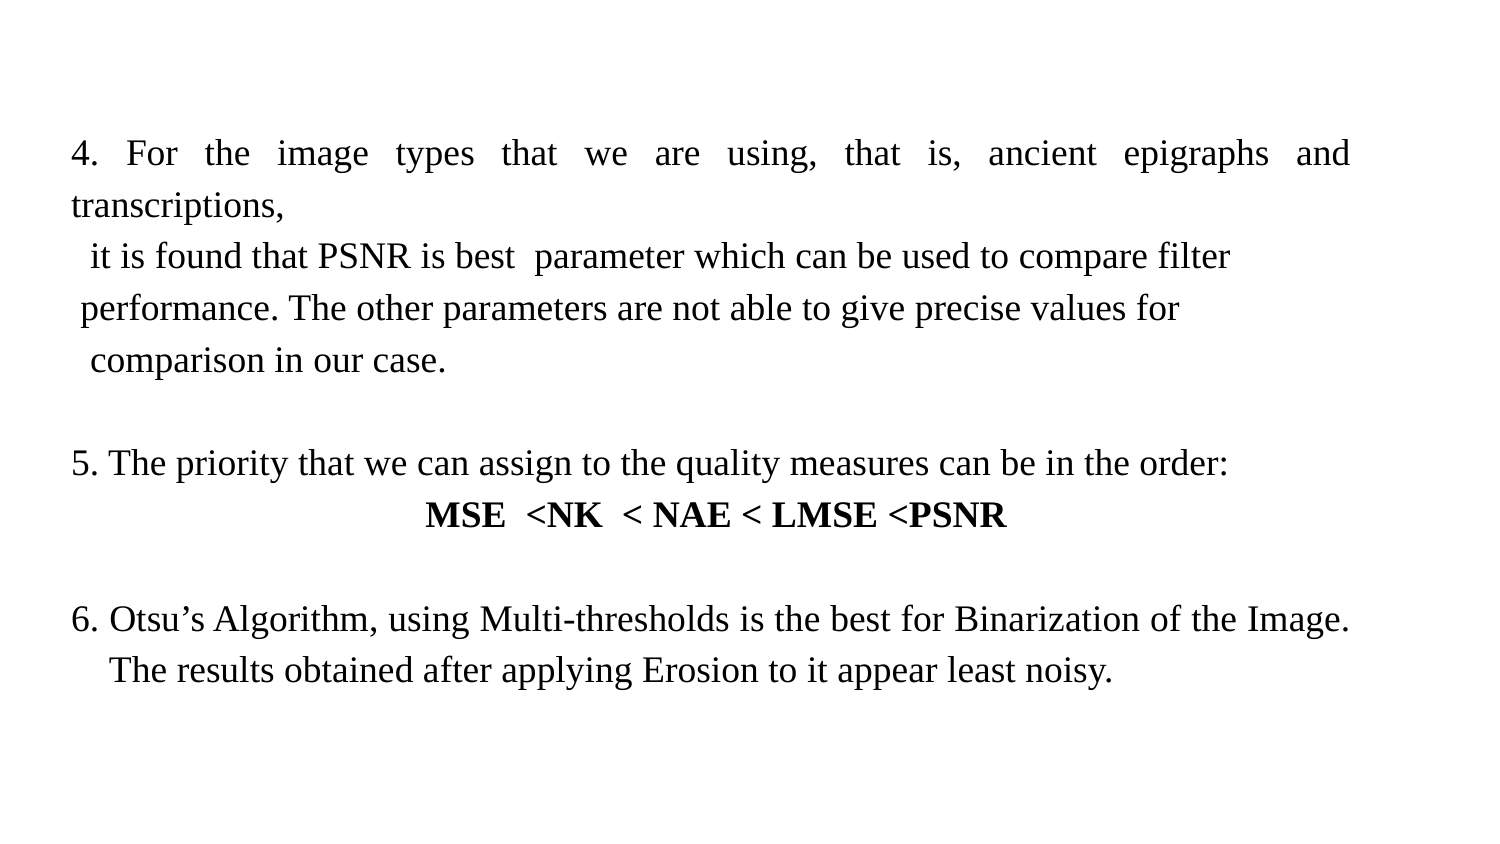

4. For the image types that we are using, that is, ancient epigraphs and transcriptions,
  it is found that PSNR is best  parameter which can be used to compare filter
 performance. The other parameters are not able to give precise values for
  comparison in our case.

5. The priority that we can assign to the quality measures can be in the order:
 MSE  <NK  < NAE < LMSE <PSNR

6. Otsu’s Algorithm, using Multi-thresholds is the best for Binarization of the Image.
    The results obtained after applying Erosion to it appear least noisy.